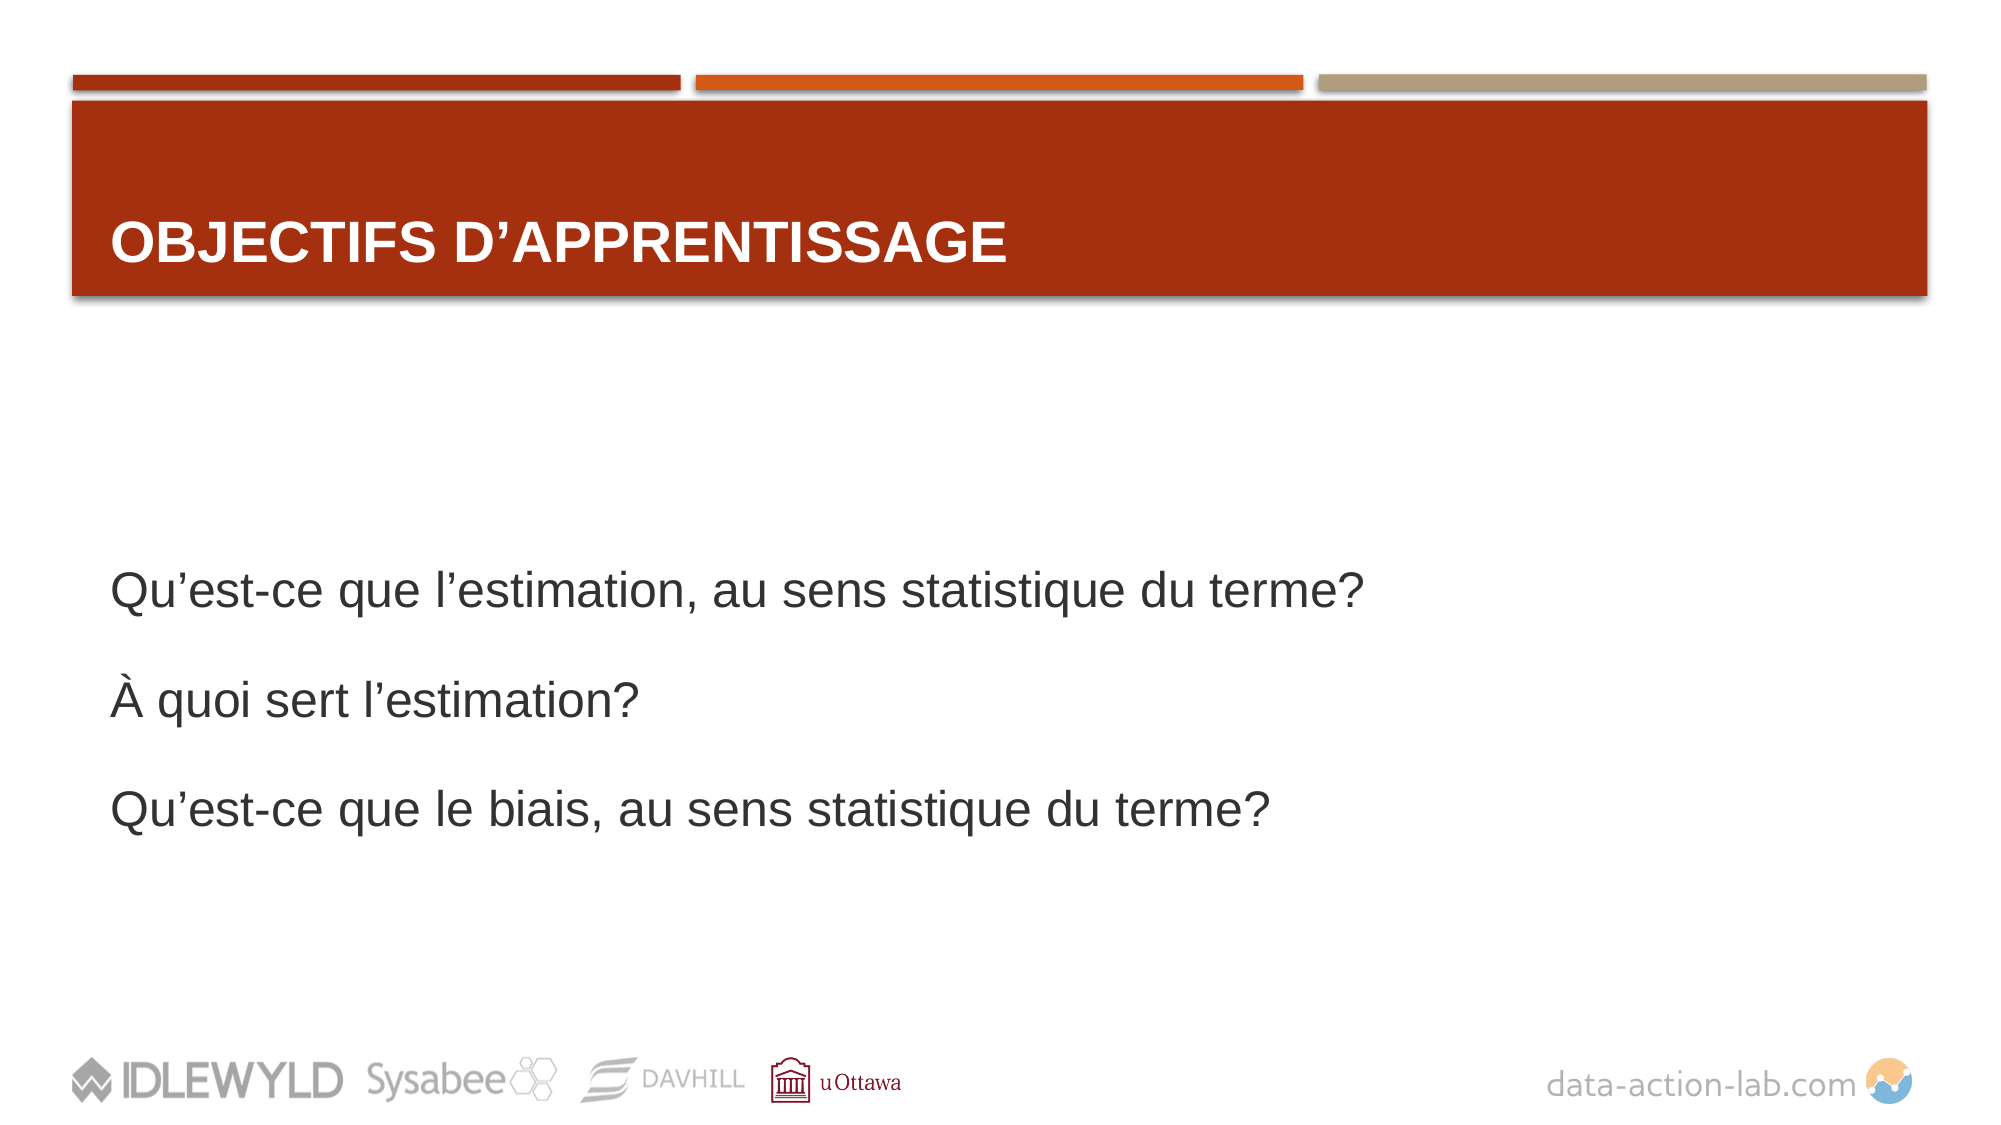

# OBJECTIFS D’APPRENTISSAGE
Qu’est-ce que l’estimation, au sens statistique du terme?

À quoi sert l’estimation?

Qu’est-ce que le biais, au sens statistique du terme?